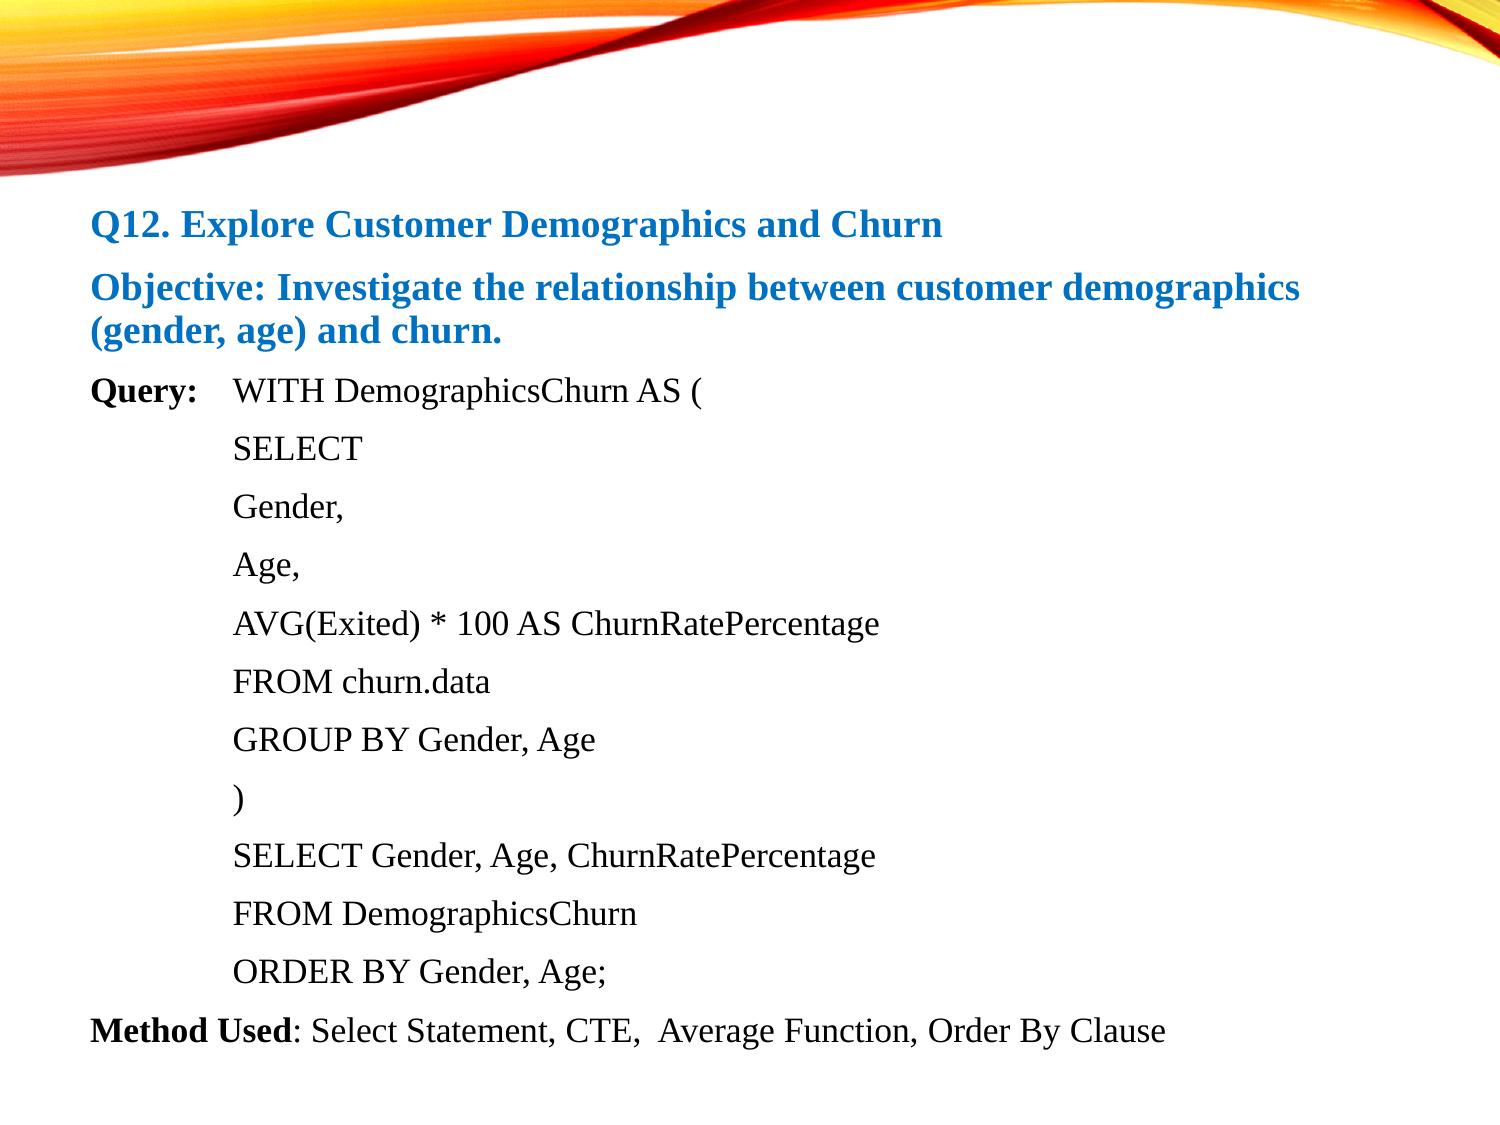

Q12. Explore Customer Demographics and Churn
Objective: Investigate the relationship between customer demographics (gender, age) and churn.
Query:  	WITH DemographicsChurn AS (
	SELECT
	Gender,
	Age,
	AVG(Exited) * 100 AS ChurnRatePercentage
	FROM churn.data
	GROUP BY Gender, Age
	)
	SELECT Gender, Age, ChurnRatePercentage
	FROM DemographicsChurn
	ORDER BY Gender, Age;
Method Used: Select Statement, CTE,  Average Function, Order By Clause